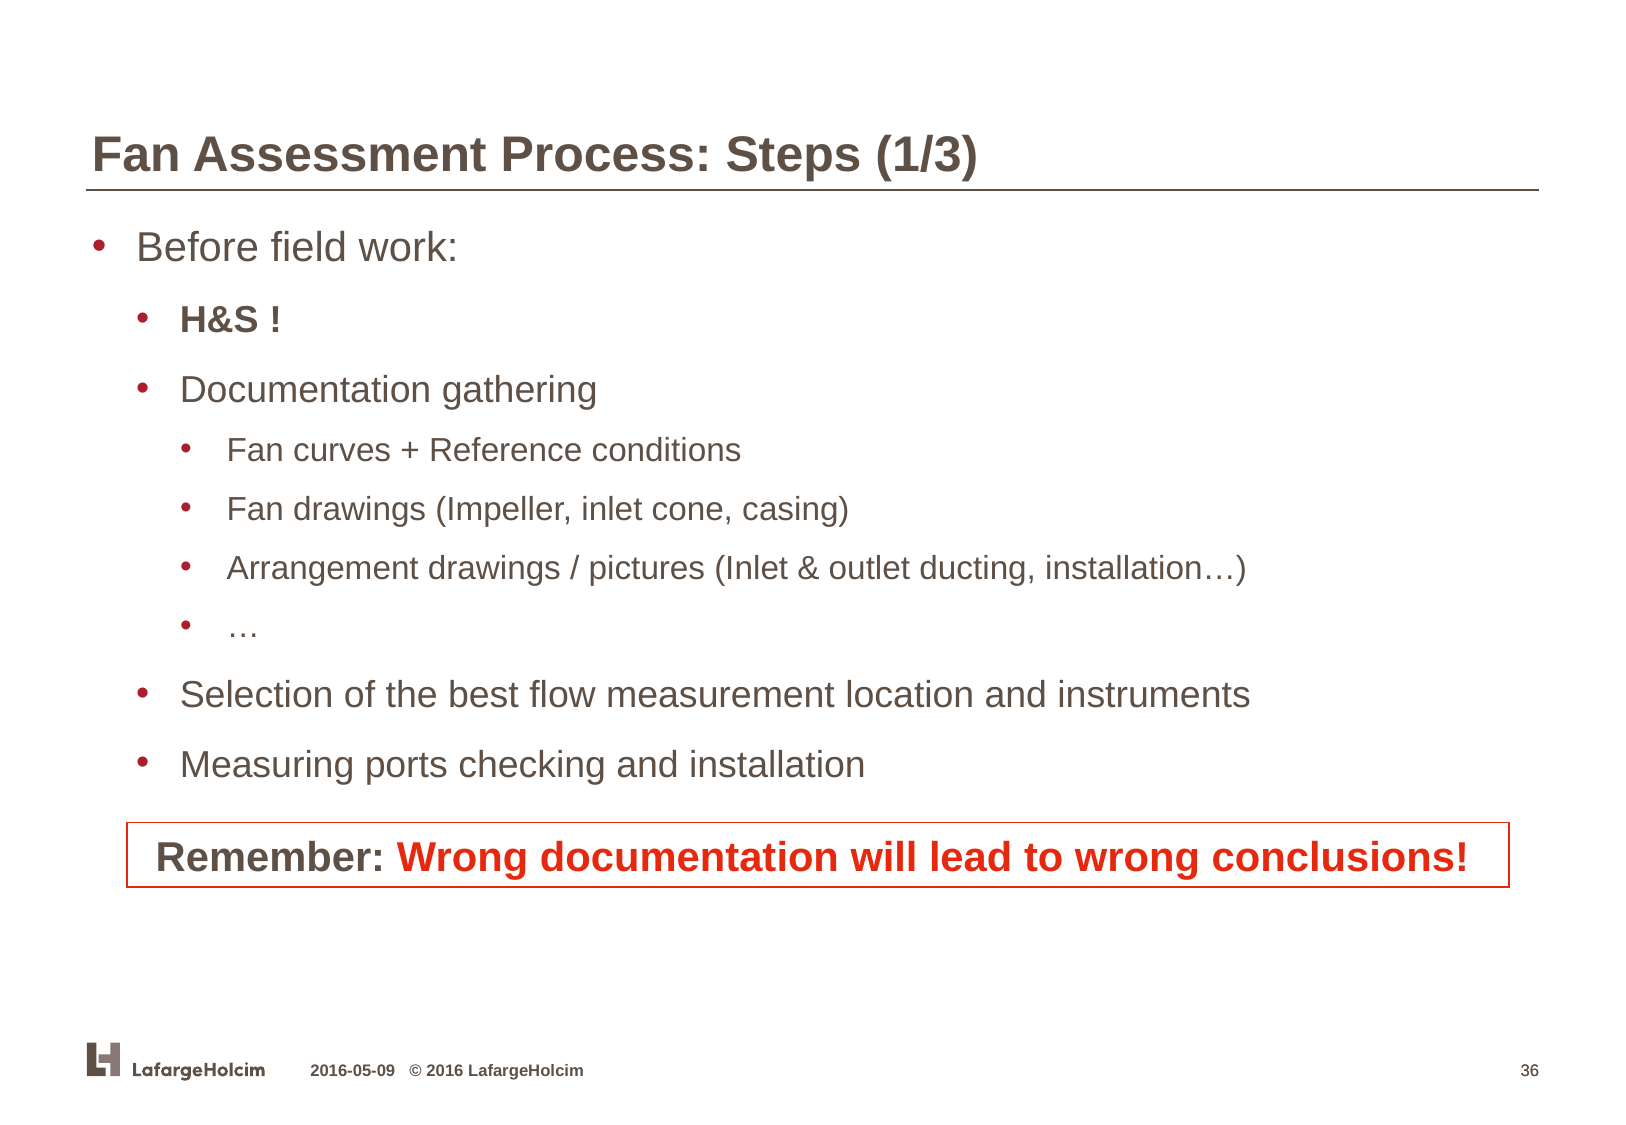

Fan Assessment Process: Steps (1/3)
Before field work:
H&S !
Documentation gathering
Fan curves + Reference conditions
Fan drawings (Impeller, inlet cone, casing)
Arrangement drawings / pictures (Inlet & outlet ducting, installation…)
…
Selection of the best flow measurement location and instruments
Measuring ports checking and installation
Remember: Wrong documentation will lead to wrong conclusions!
2016-05-09   © 2016 LafargeHolcim
36
36